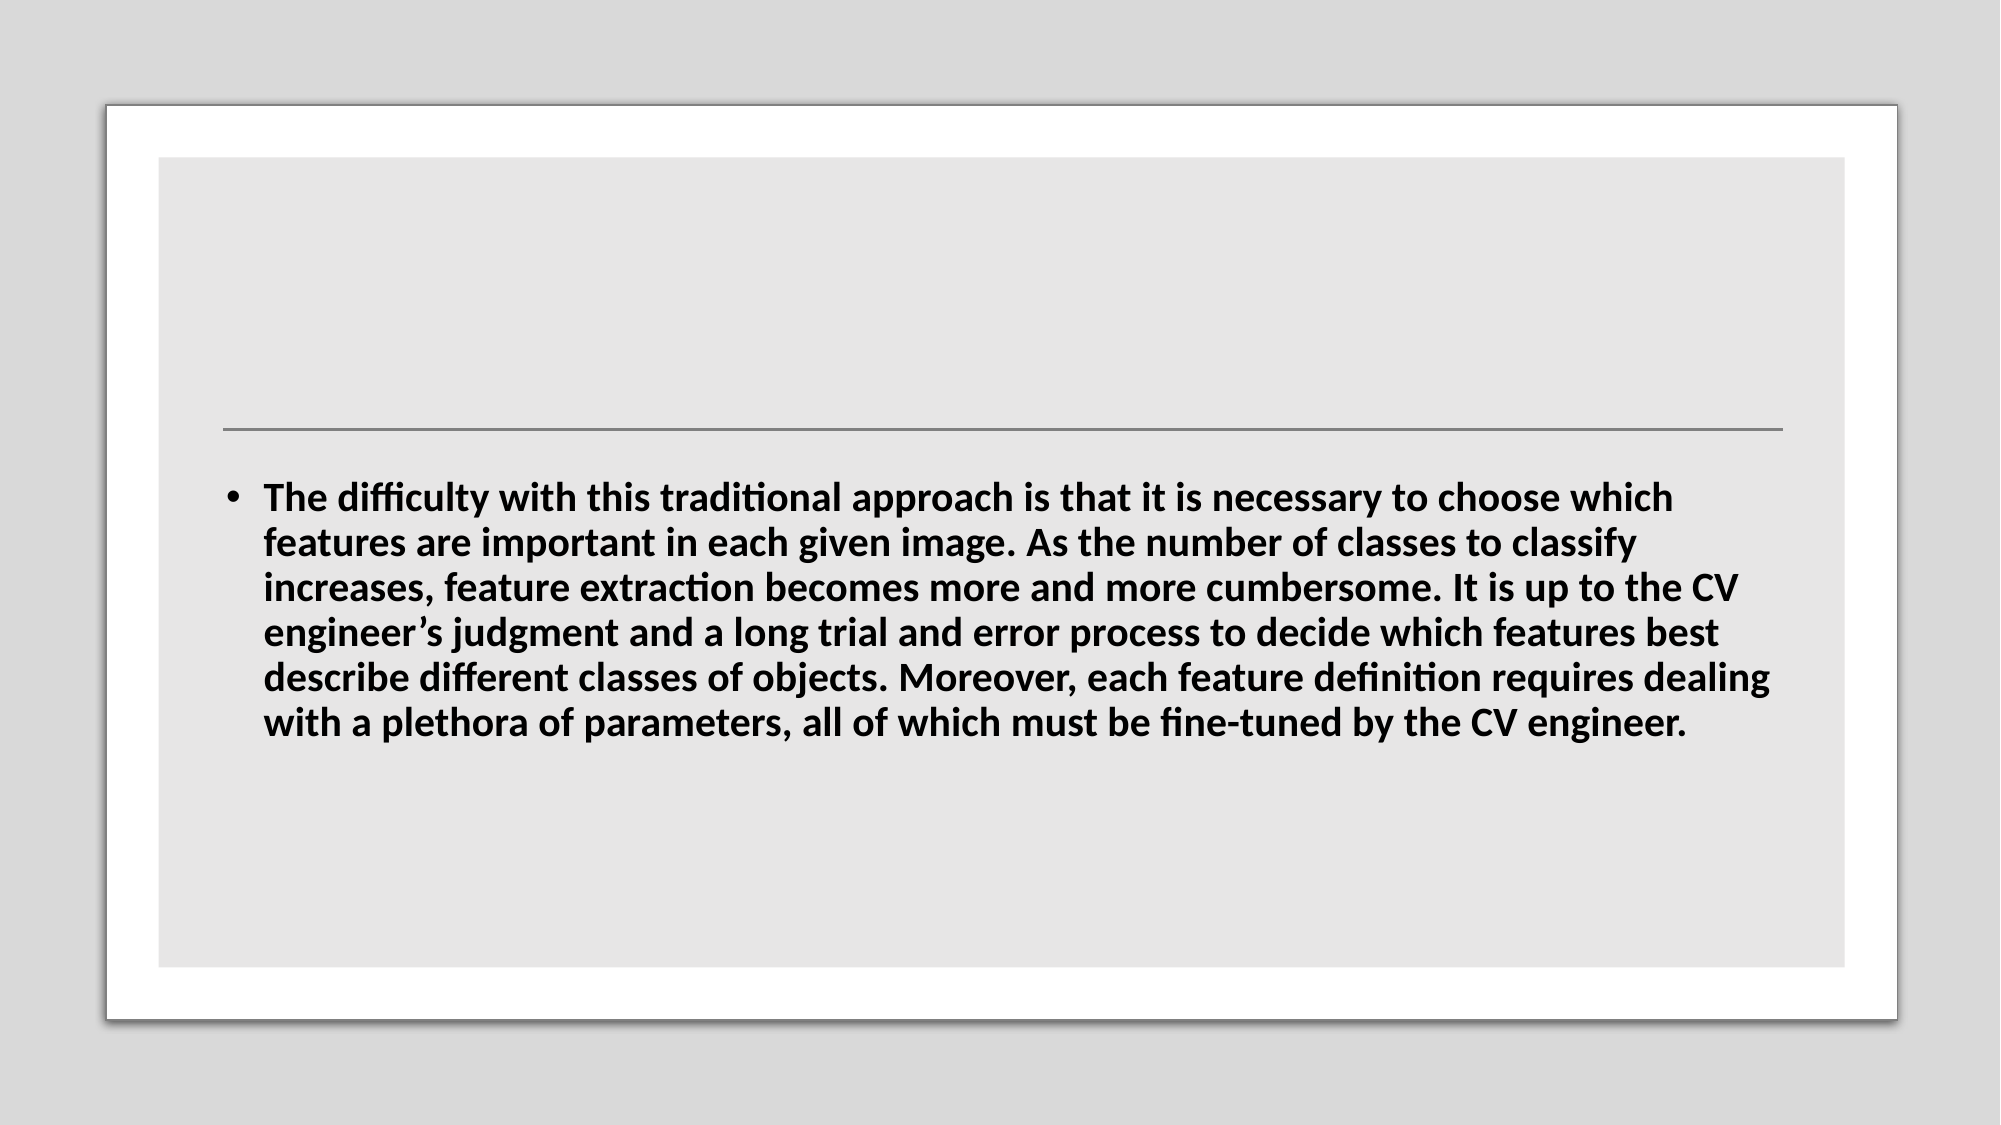

The difficulty with this traditional approach is that it is necessary to choose which features are important in each given image. As the number of classes to classify increases, feature extraction becomes more and more cumbersome. It is up to the CV engineer’s judgment and a long trial and error process to decide which features best describe different classes of objects. Moreover, each feature definition requires dealing with a plethora of parameters, all of which must be fine-tuned by the CV engineer.